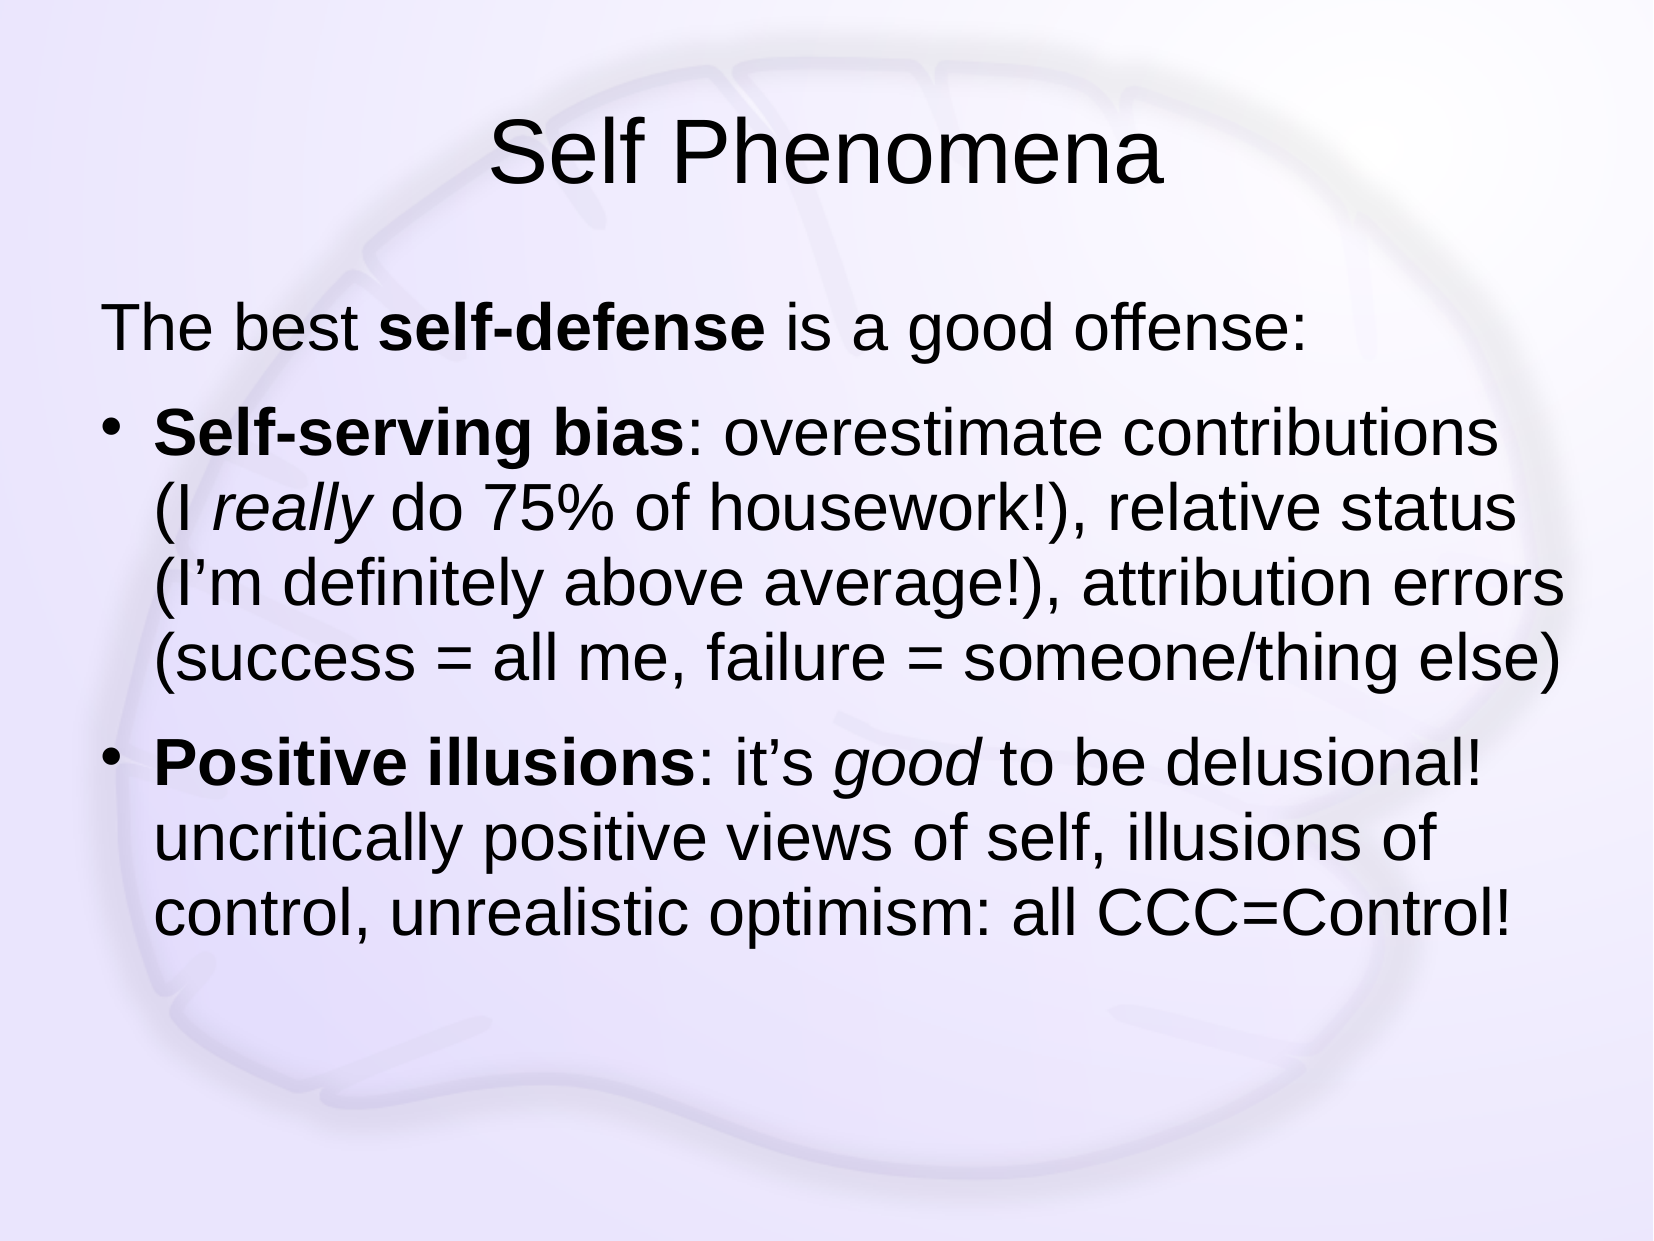

# Self Phenomena
The best self-defense is a good offense:
Self-serving bias: overestimate contributions  (I really do 75% of housework!), relative status (I’m definitely above average!), attribution errors (success = all me, failure = someone/thing else)
Positive illusions: it’s good to be delusional!  uncritically positive views of self, illusions of control, unrealistic optimism: all CCC=Control!